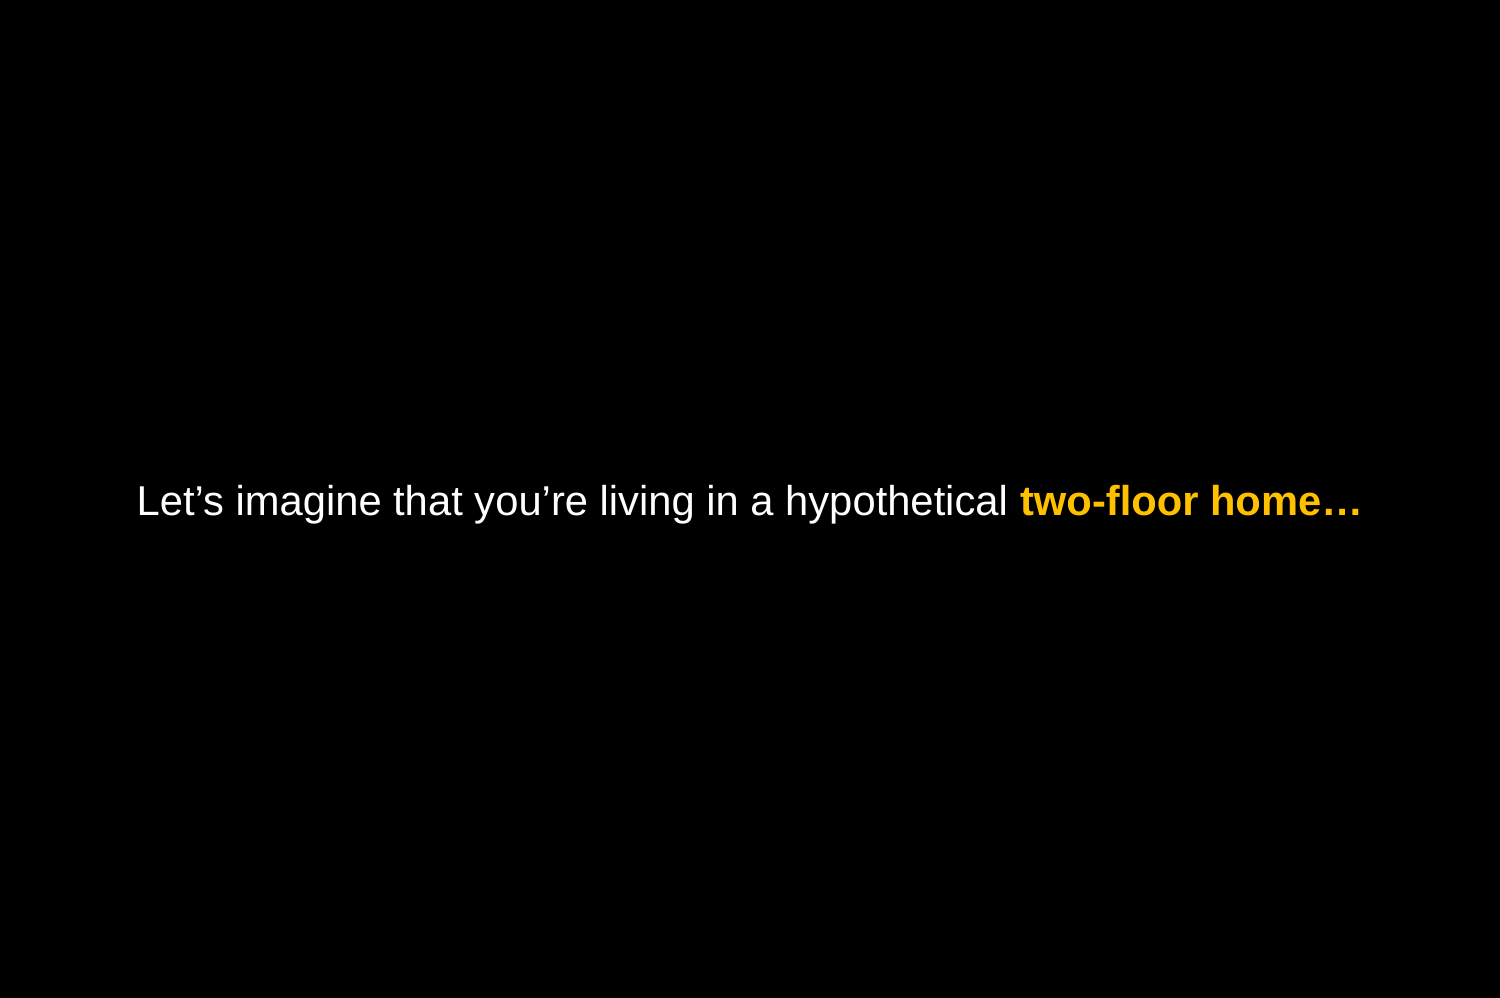

Let’s imagine that you’re living in a hypothetical two-floor home…